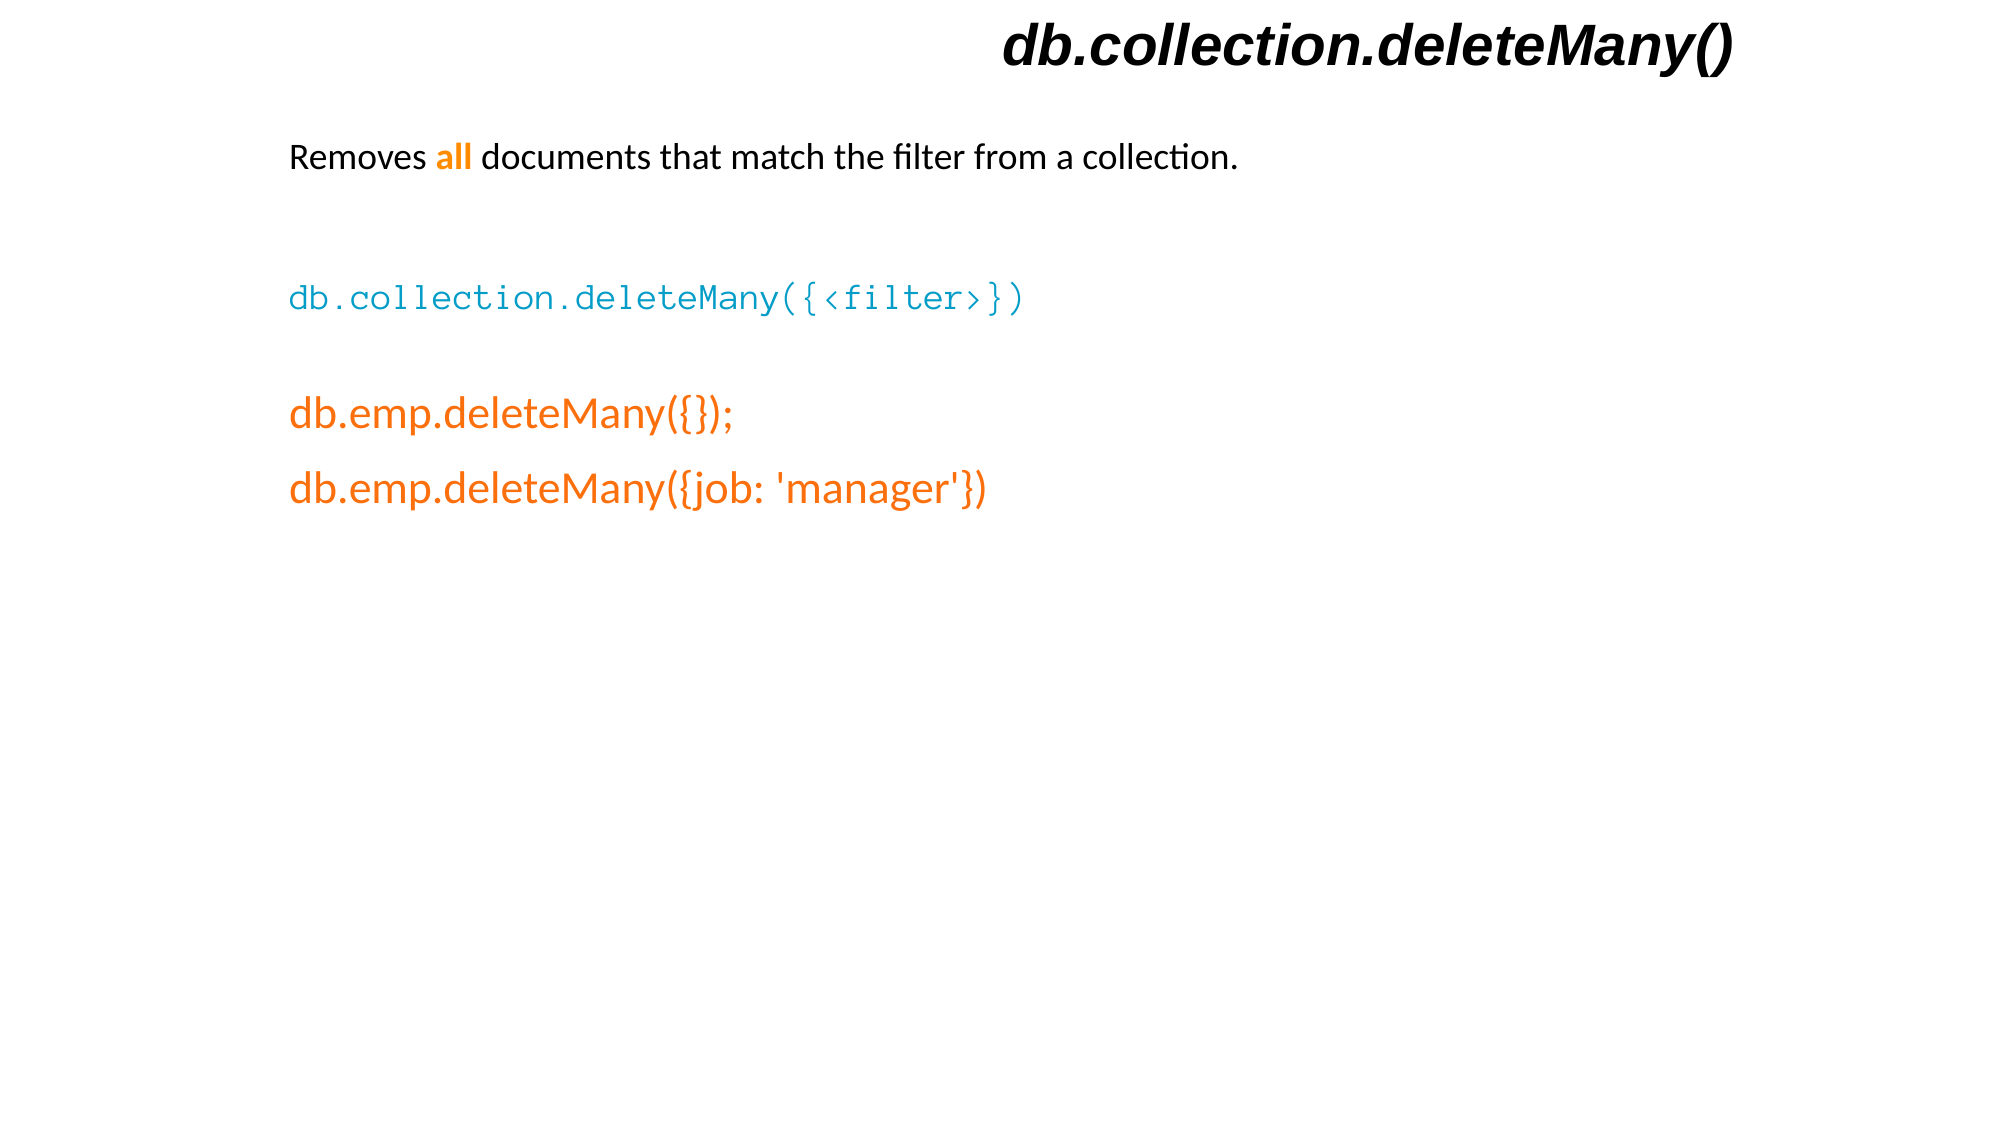

db.collection.deleteMany()
Removes all documents that match the filter from a collection.
db.collection.deleteMany({<filter>})
db.emp.deleteMany({});

db.emp.deleteMany({job: 'manager'})